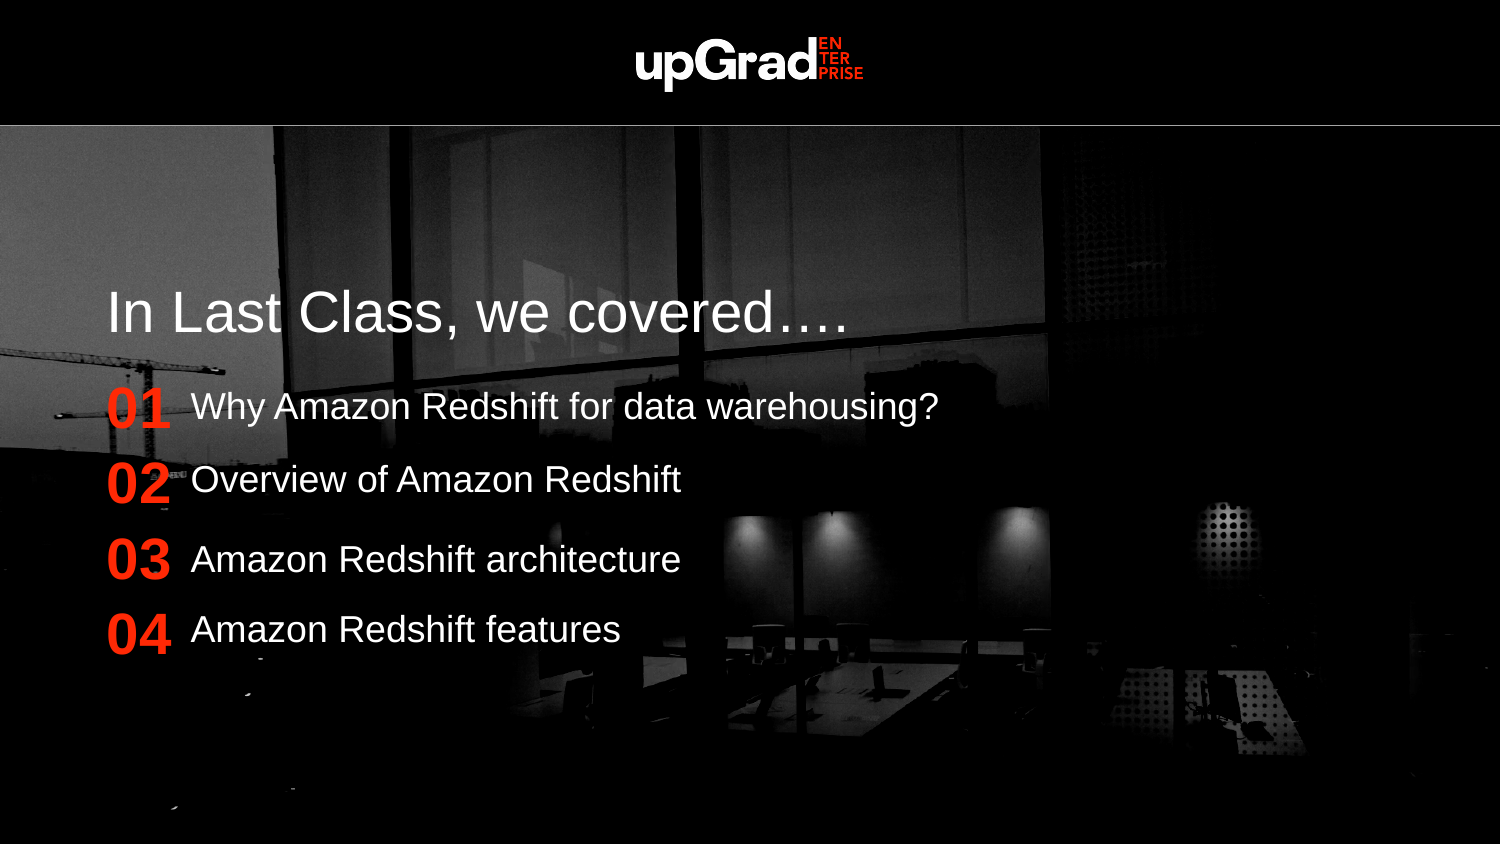

In Last Class, we covered….
01
Why Amazon Redshift for data warehousing?
02
Overview of Amazon Redshift
03
Amazon Redshift architecture
04
Amazon Redshift features